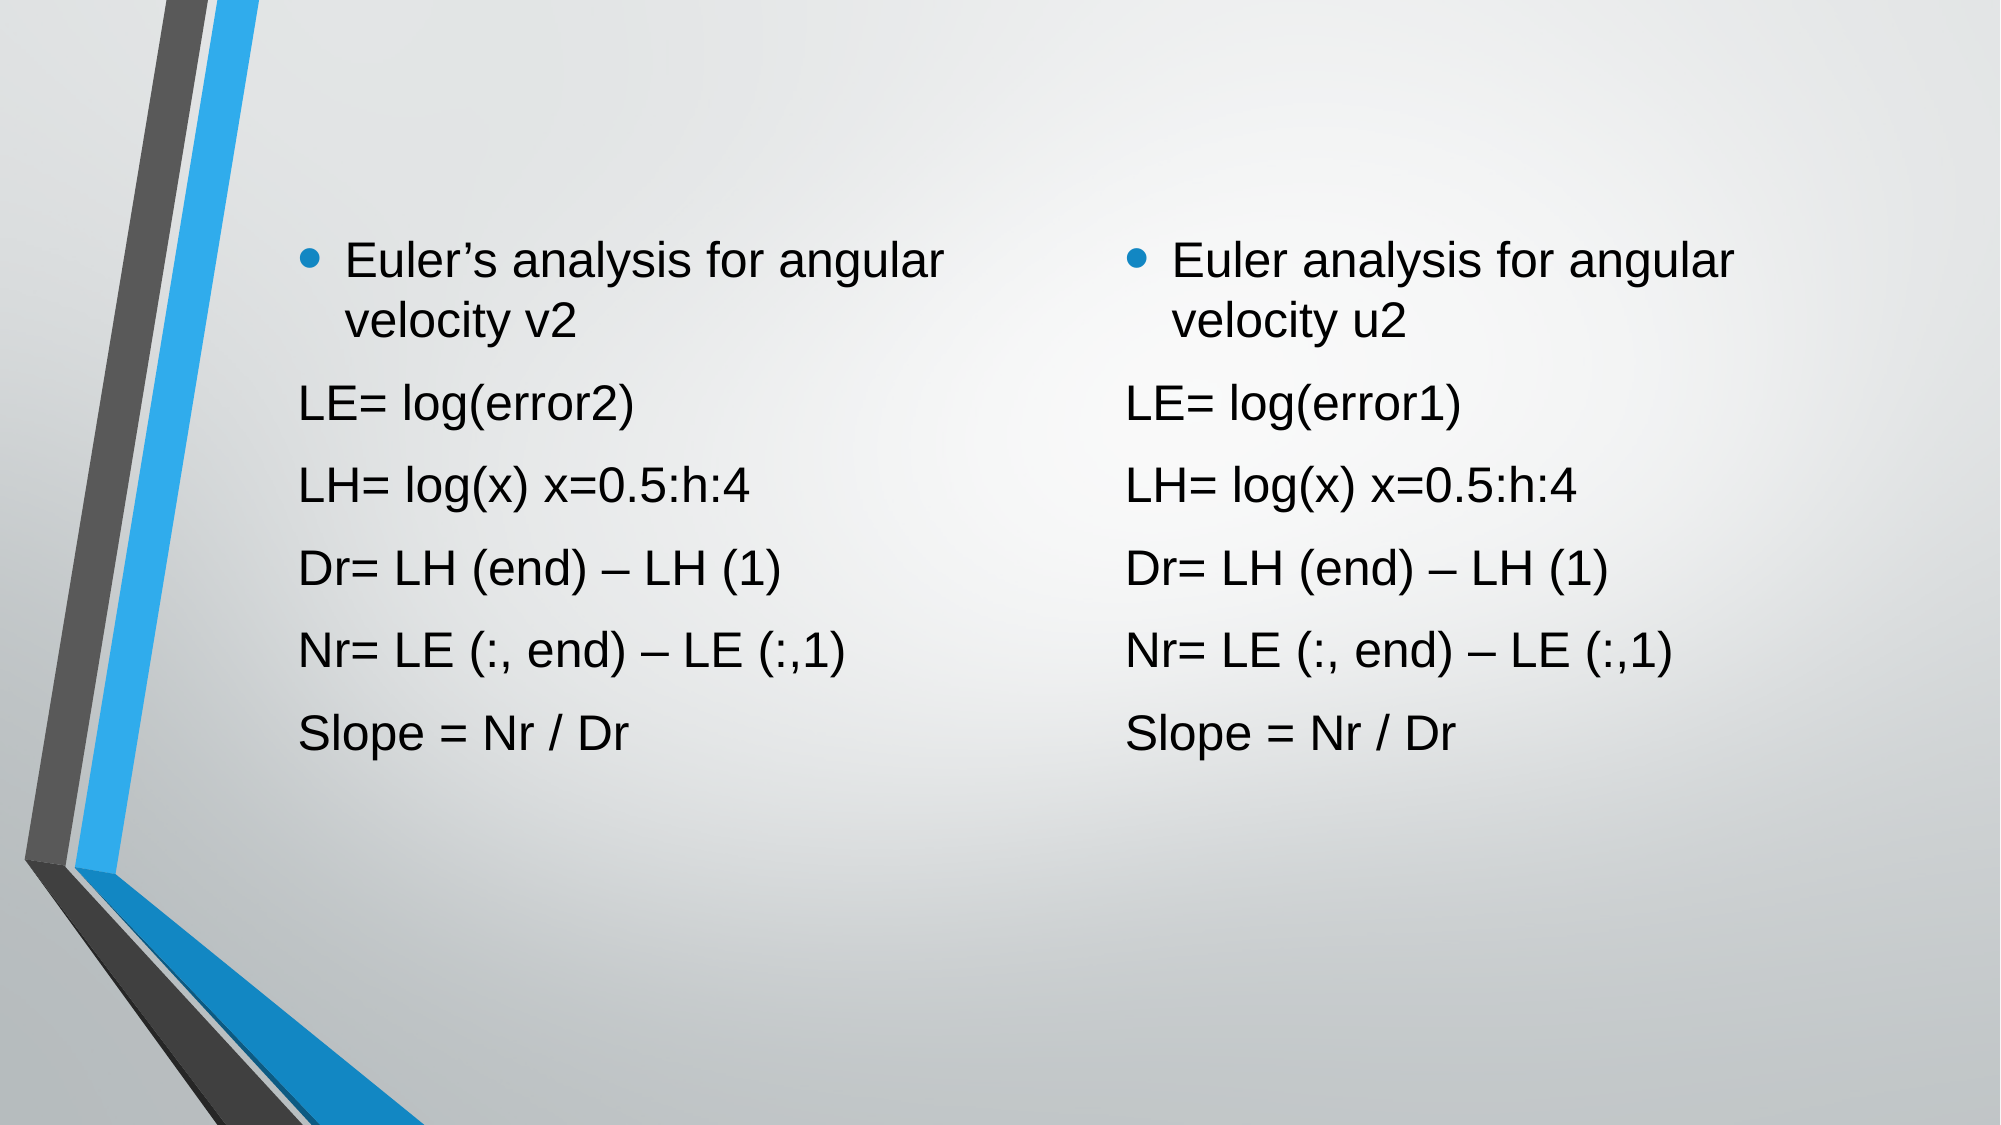

Euler’s analysis for angular velocity v2
LE= log(error2)
LH= log(x) x=0.5:h:4
Dr= LH (end) – LH (1)
Nr= LE (:, end) – LE (:,1)
Slope = Nr / Dr

Euler analysis for angular velocity u2
LE= log(error1)
LH= log(x) x=0.5:h:4
Dr= LH (end) – LH (1)
Nr= LE (:, end) – LE (:,1)
Slope = Nr / Dr